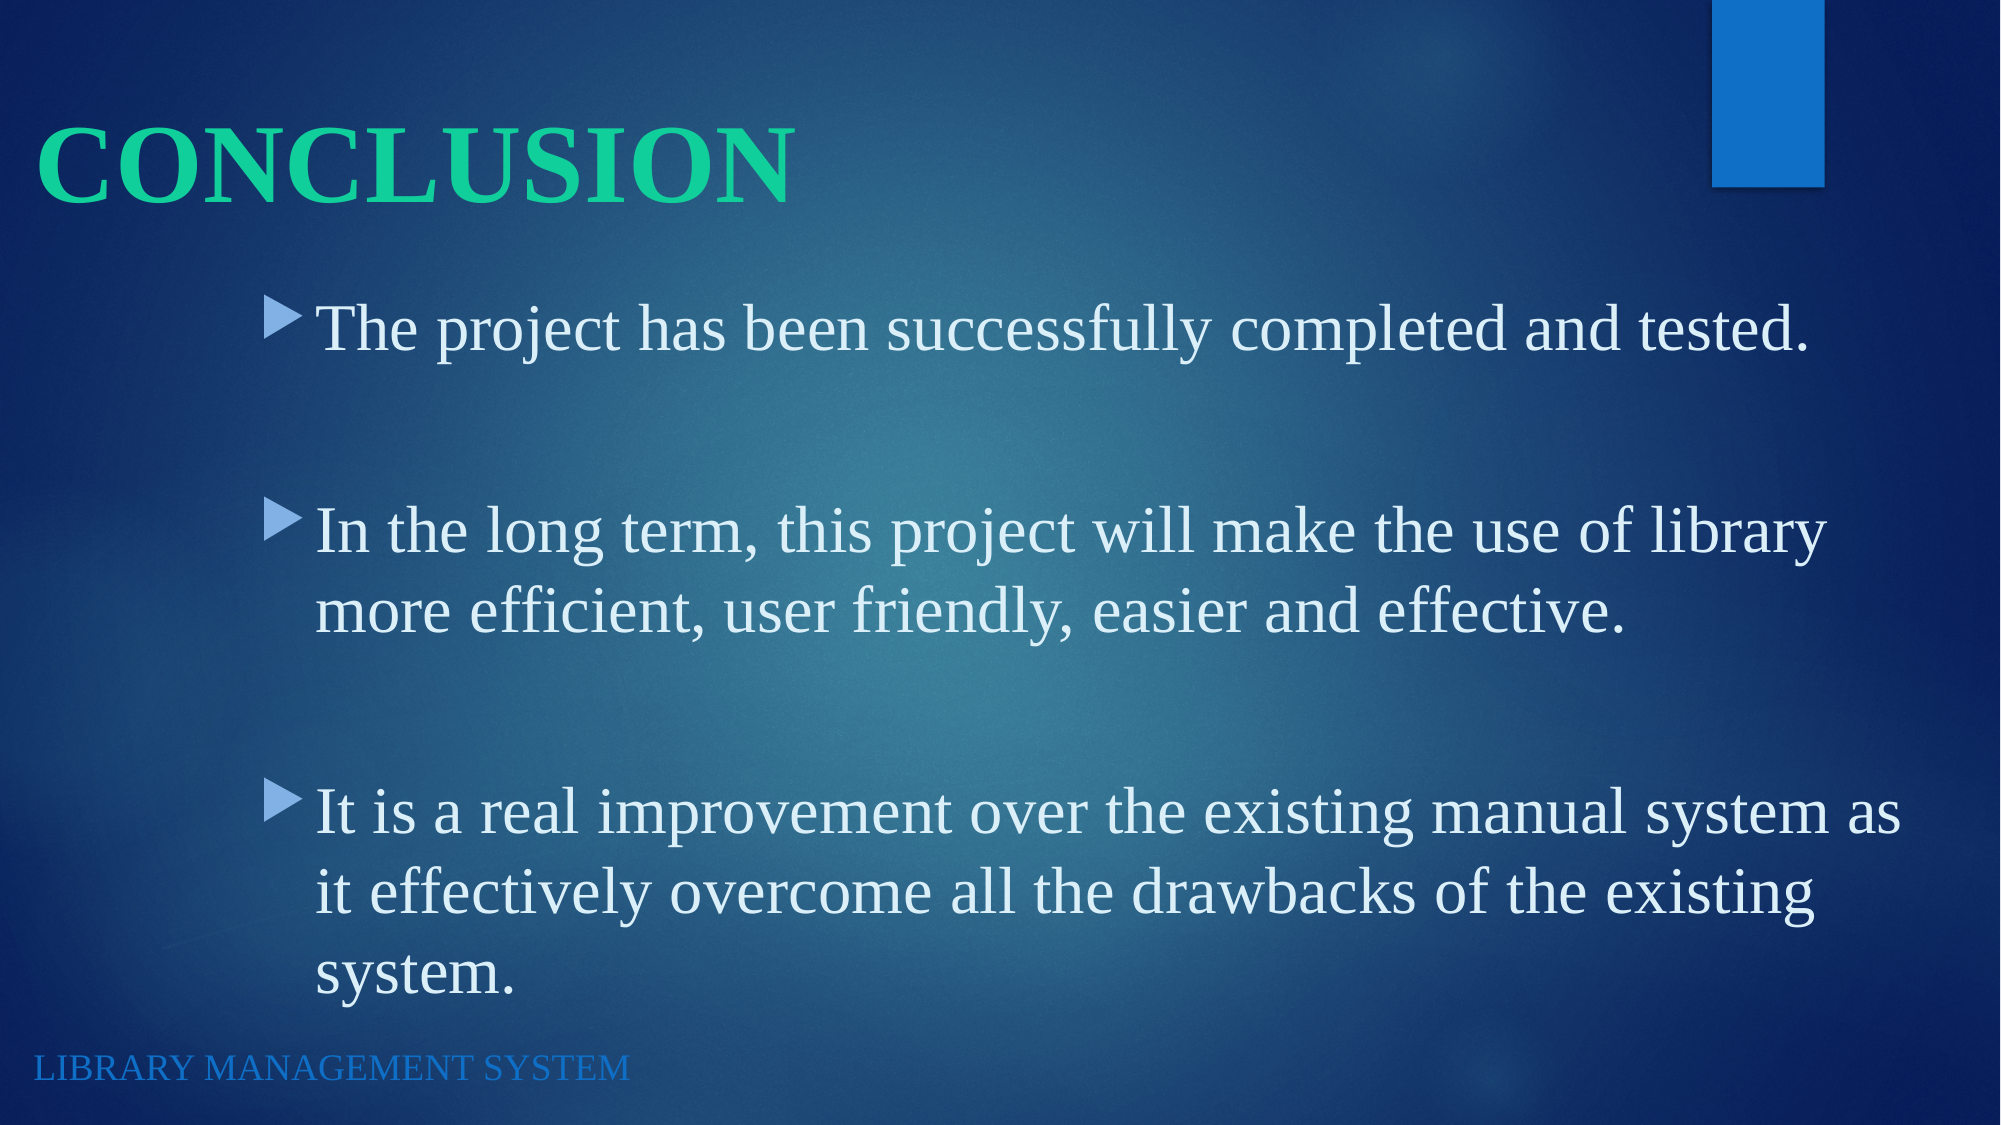

# CONCLUSION
The project has been successfully completed and tested.

In the long term, this project will make the use of library more efficient, user friendly, easier and effective.

It is a real improvement over the existing manual system as it effectively overcome all the drawbacks of the existing system.
LIBRARY MANAGEMENT SYSTEM